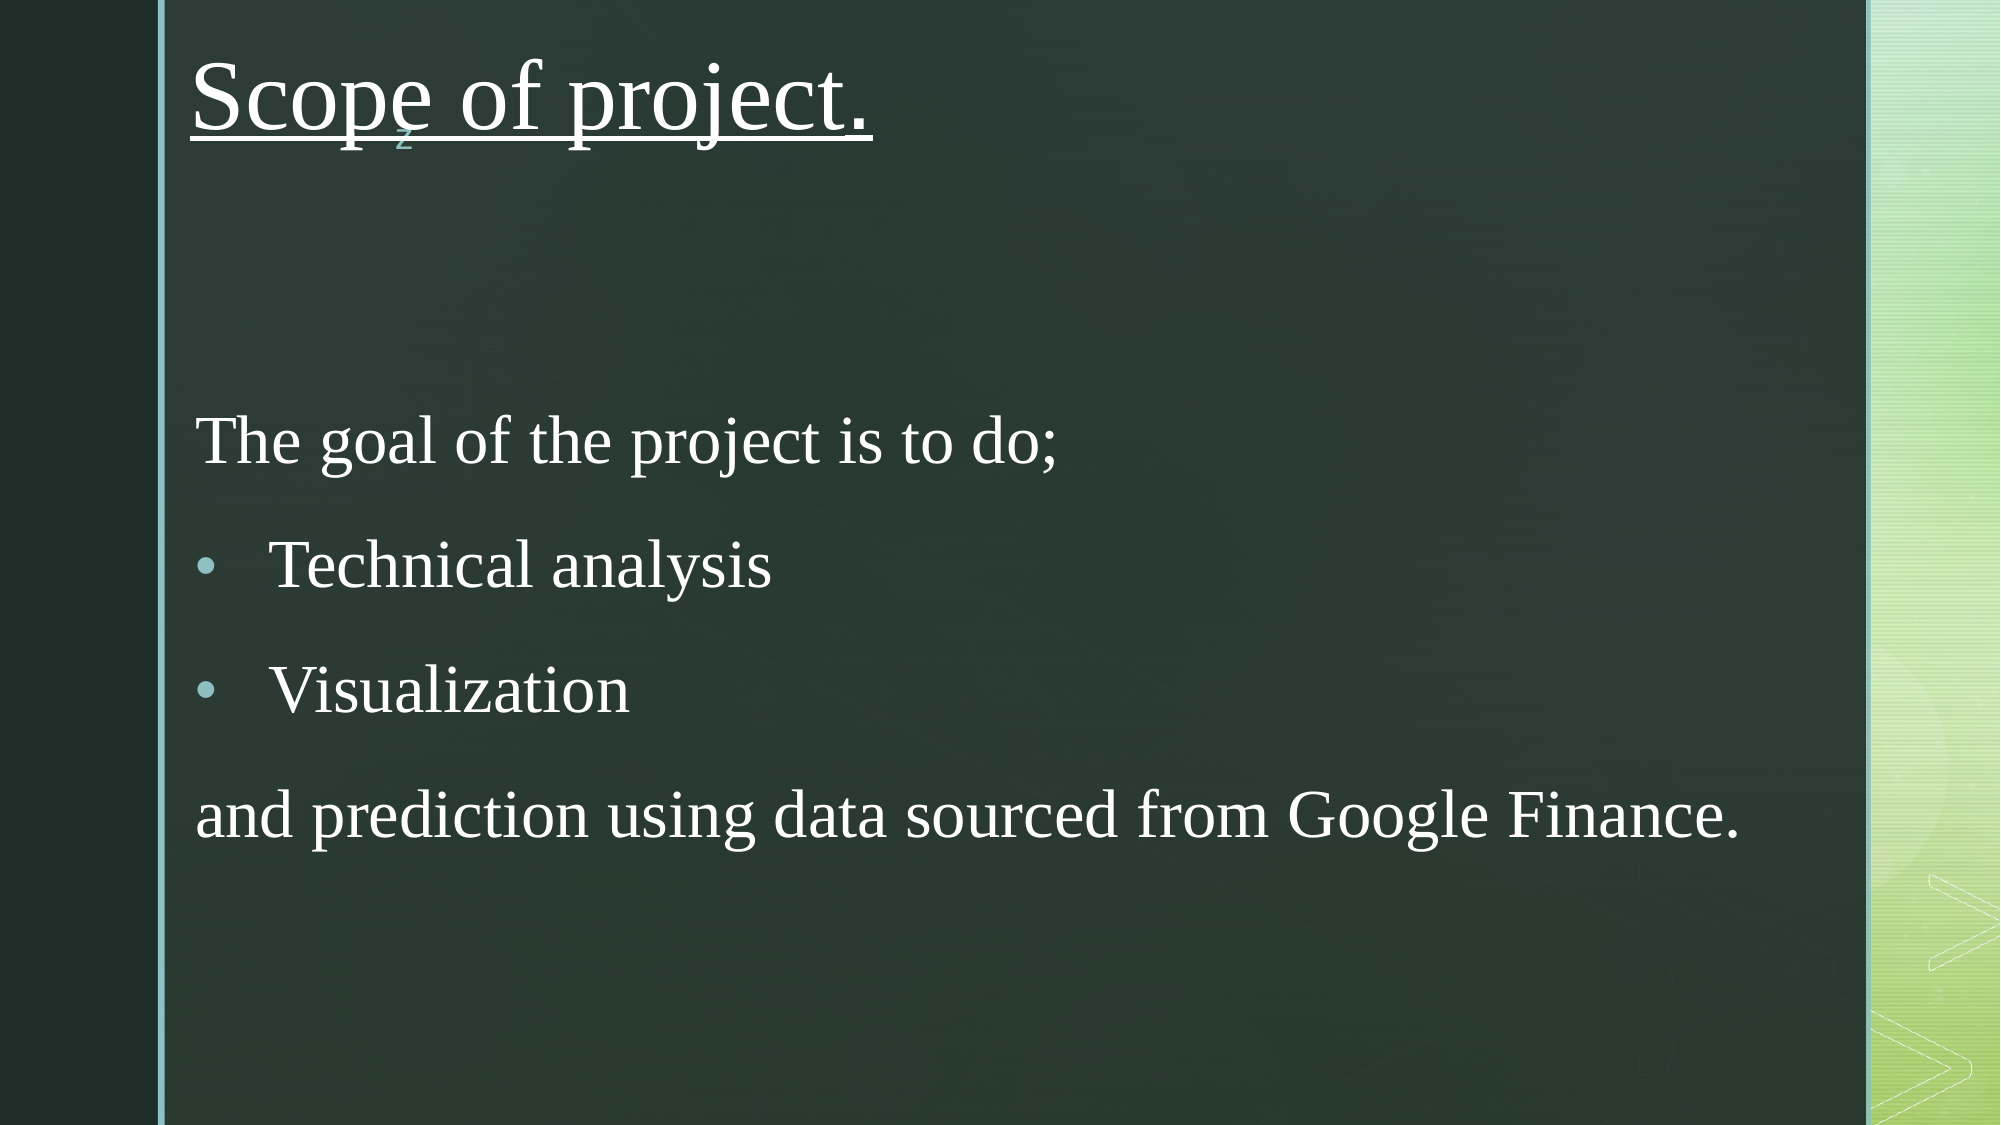

# Scope of project.
The goal of the project is to do;
 Technical analysis
 Visualization
and prediction using data sourced from Google Finance.